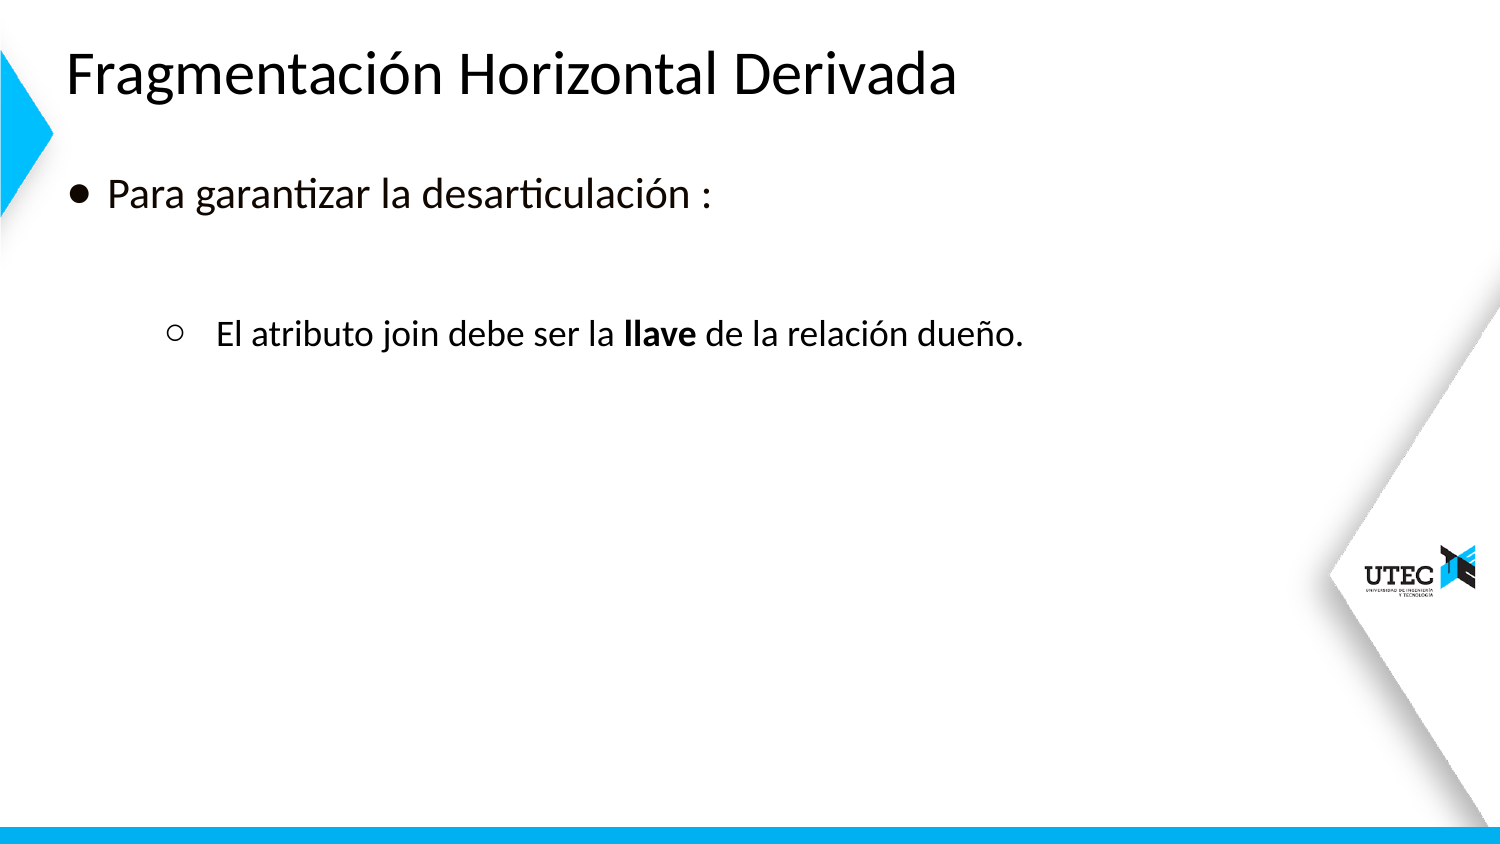

# Fragmentación Horizontal Derivada
Para garantizar la desarticulación :

El atributo join debe ser la llave de la relación dueño.